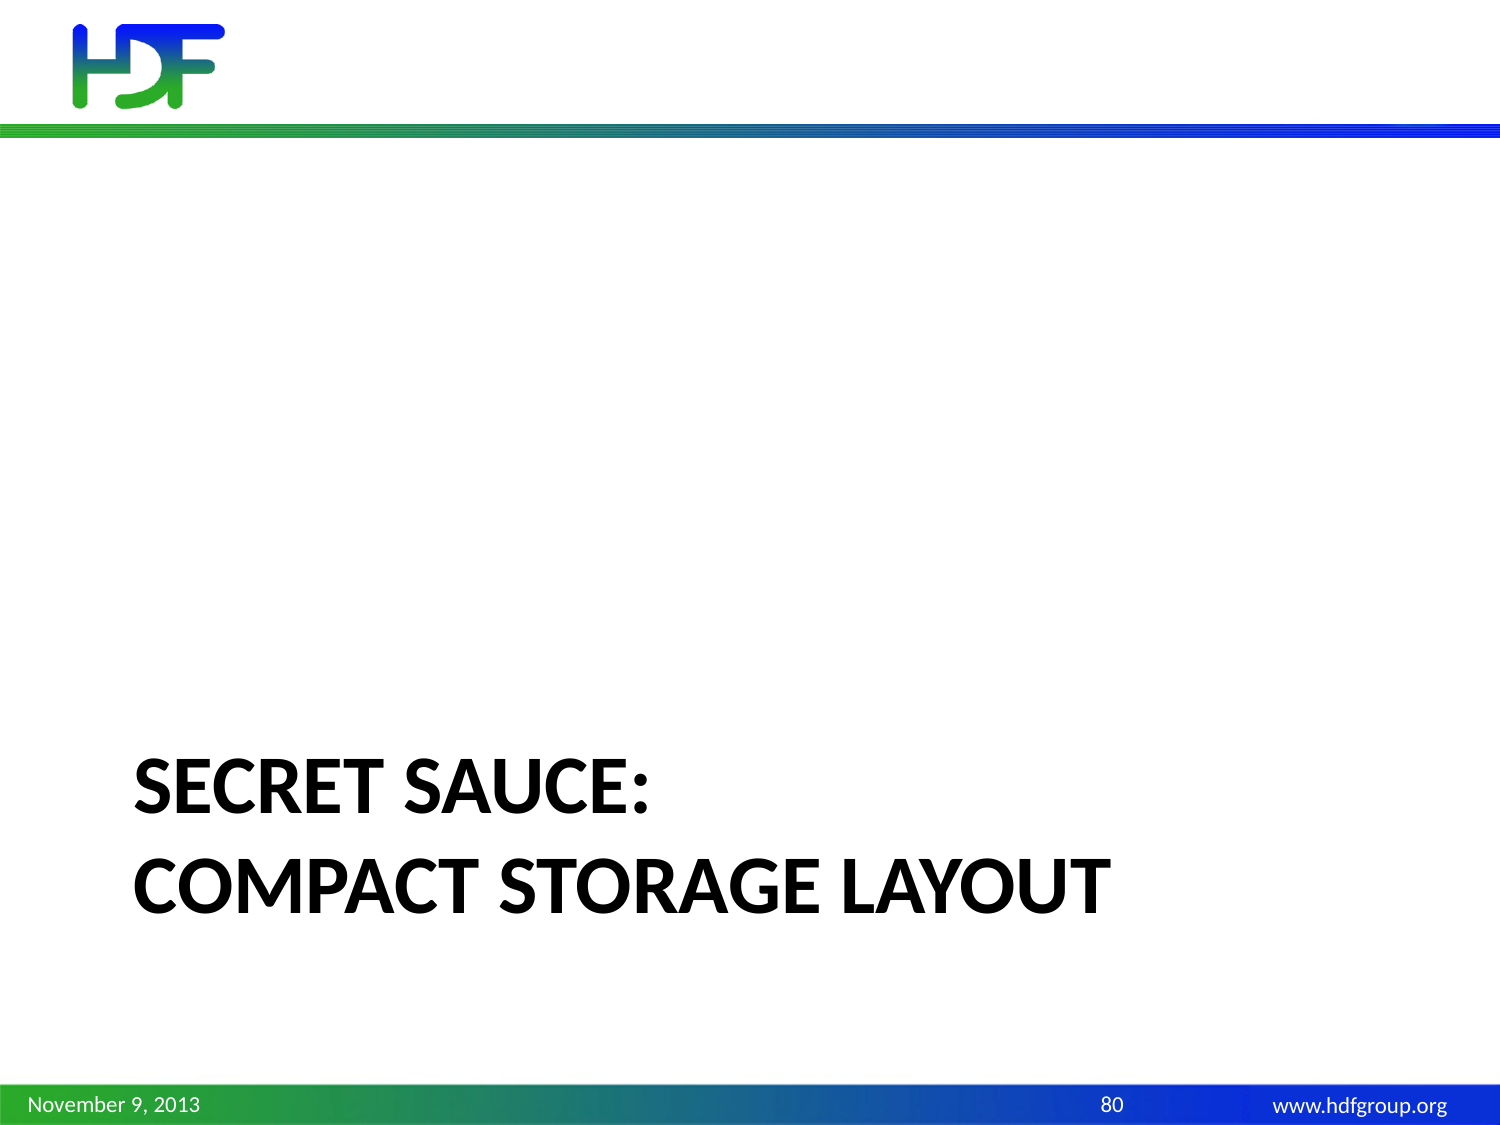

# Secret sauce: Compact storage layout
November 9, 2013
80